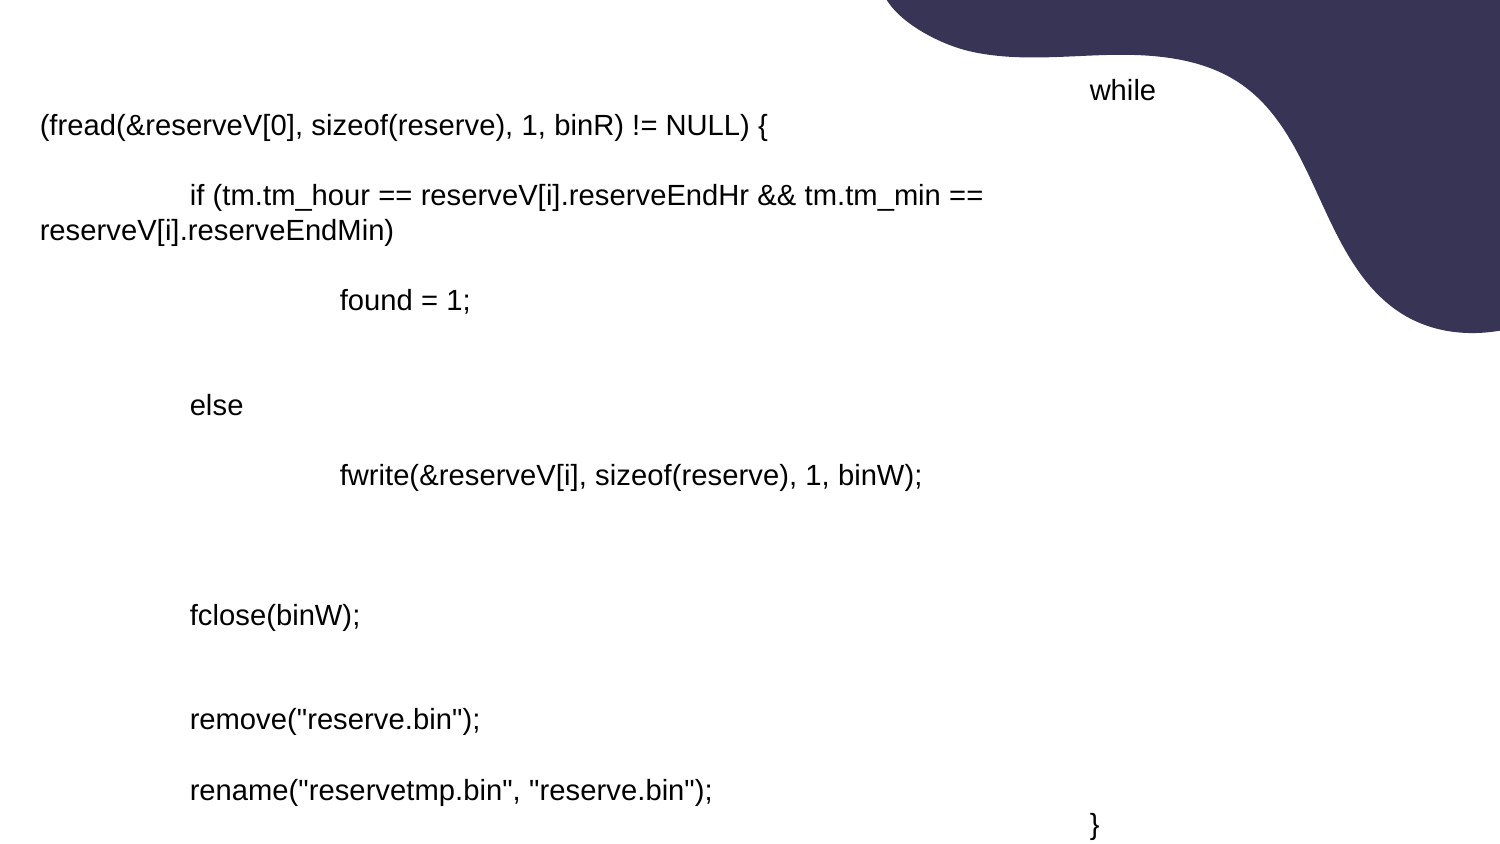

while (fread(&reserveV[0], sizeof(reserve), 1, binR) != NULL) {
								if (tm.tm_hour == reserveV[i].reserveEndHr && tm.tm_min == reserveV[i].reserveEndMin)
									found = 1;

								else
									fwrite(&reserveV[i], sizeof(reserve), 1, binW);

								fclose(binW);

								remove("reserve.bin");
								rename("reservetmp.bin", "reserve.bin");
							}
						}
					}
				}
			}
		}
	}